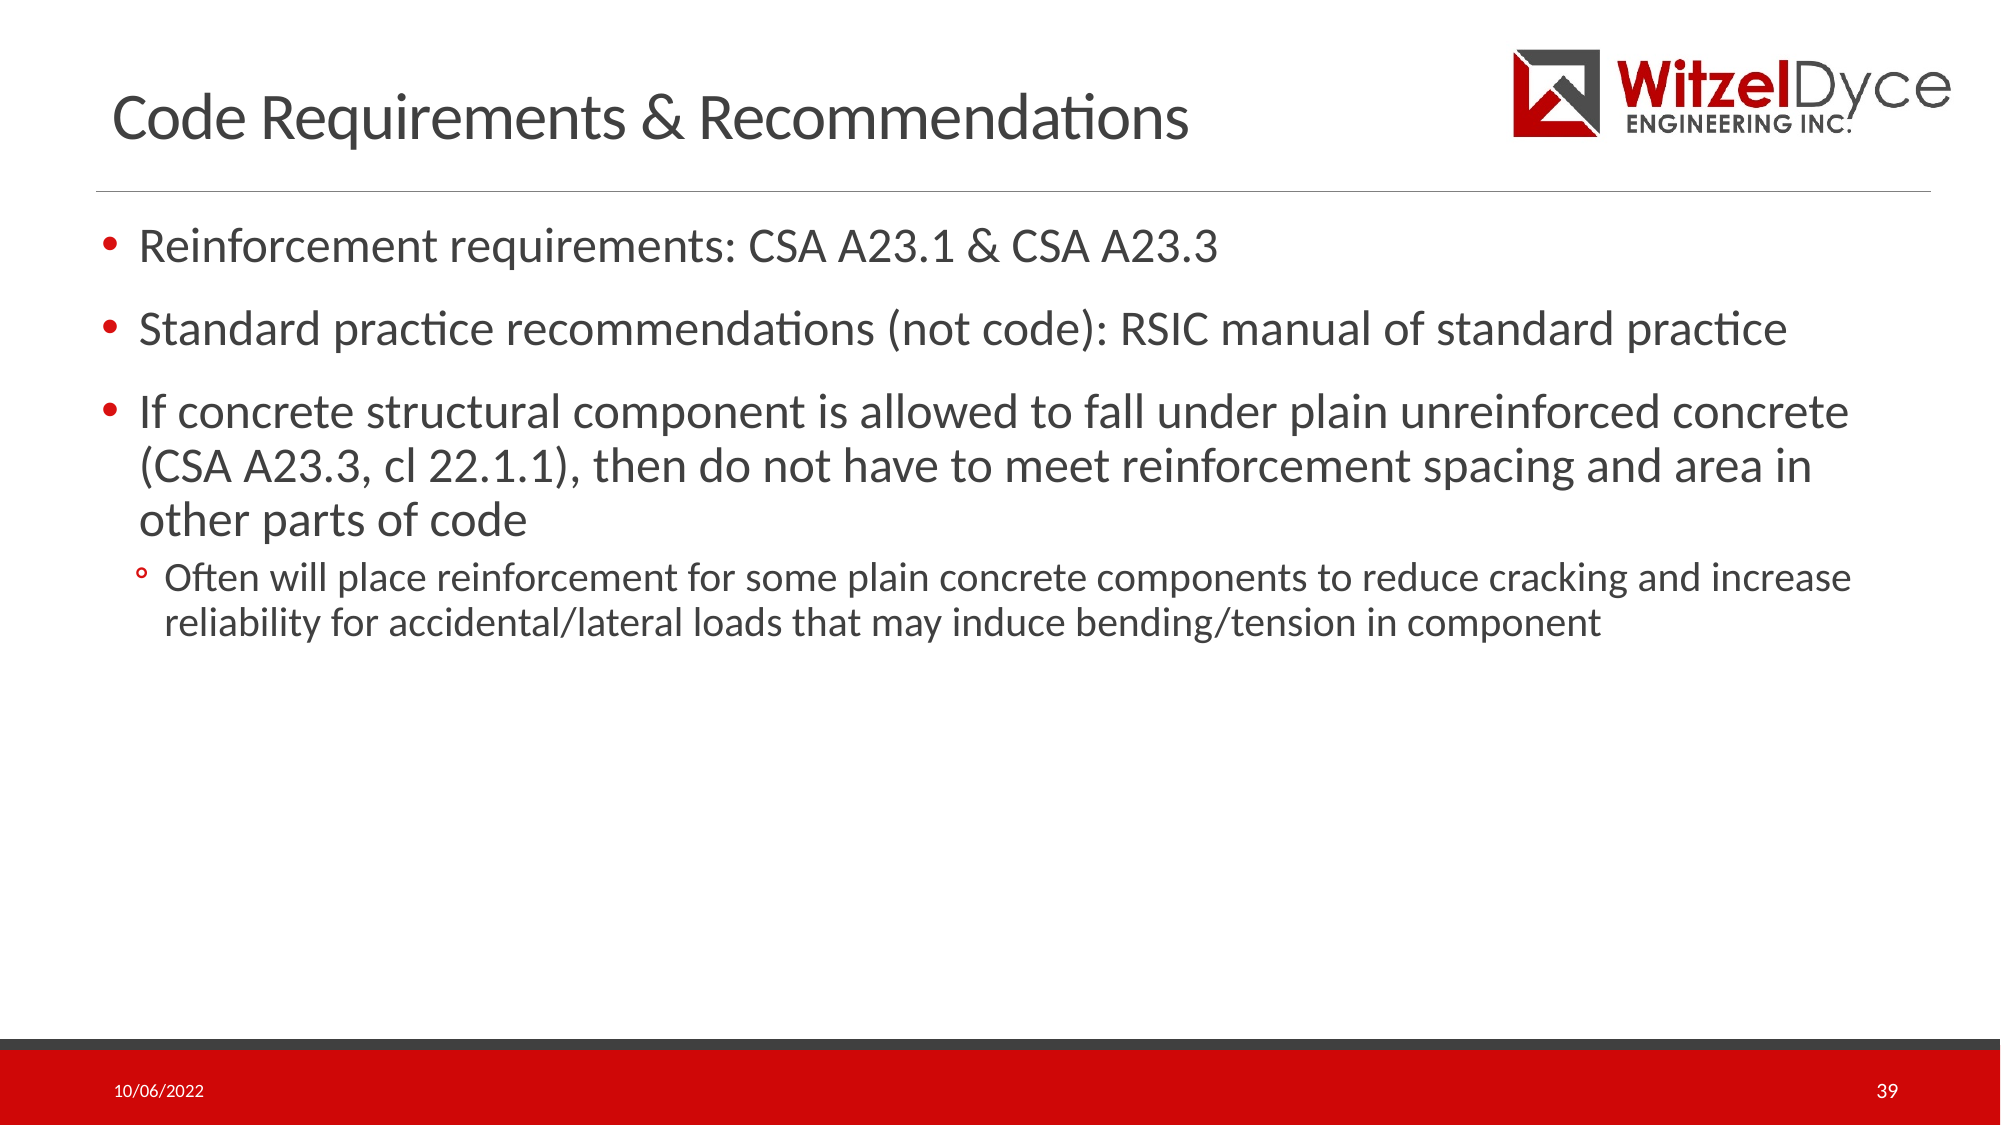

# Code Requirements & Recommendations
Reinforcement requirements: CSA A23.1 & CSA A23.3
Standard practice recommendations (not code): RSIC manual of standard practice
If concrete structural component is allowed to fall under plain unreinforced concrete (CSA A23.3, cl 22.1.1), then do not have to meet reinforcement spacing and area in other parts of code
Often will place reinforcement for some plain concrete components to reduce cracking and increase reliability for accidental/lateral loads that may induce bending/tension in component